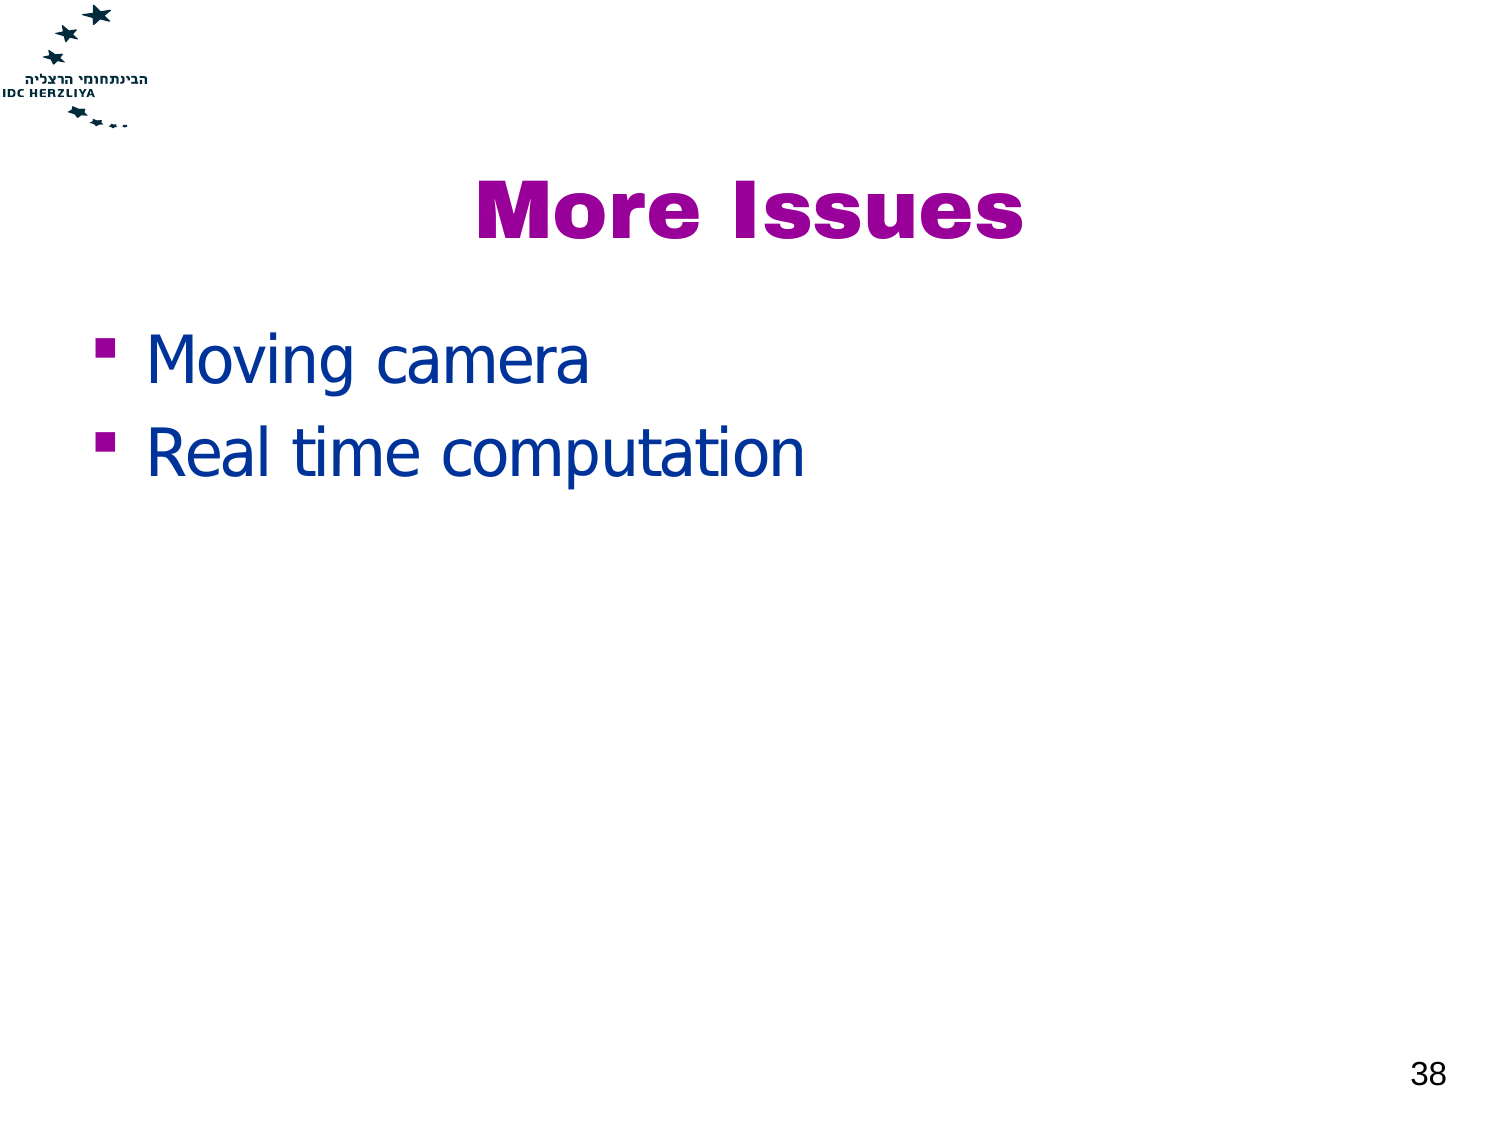

# More Issues
Moving camera
Real time computation
38